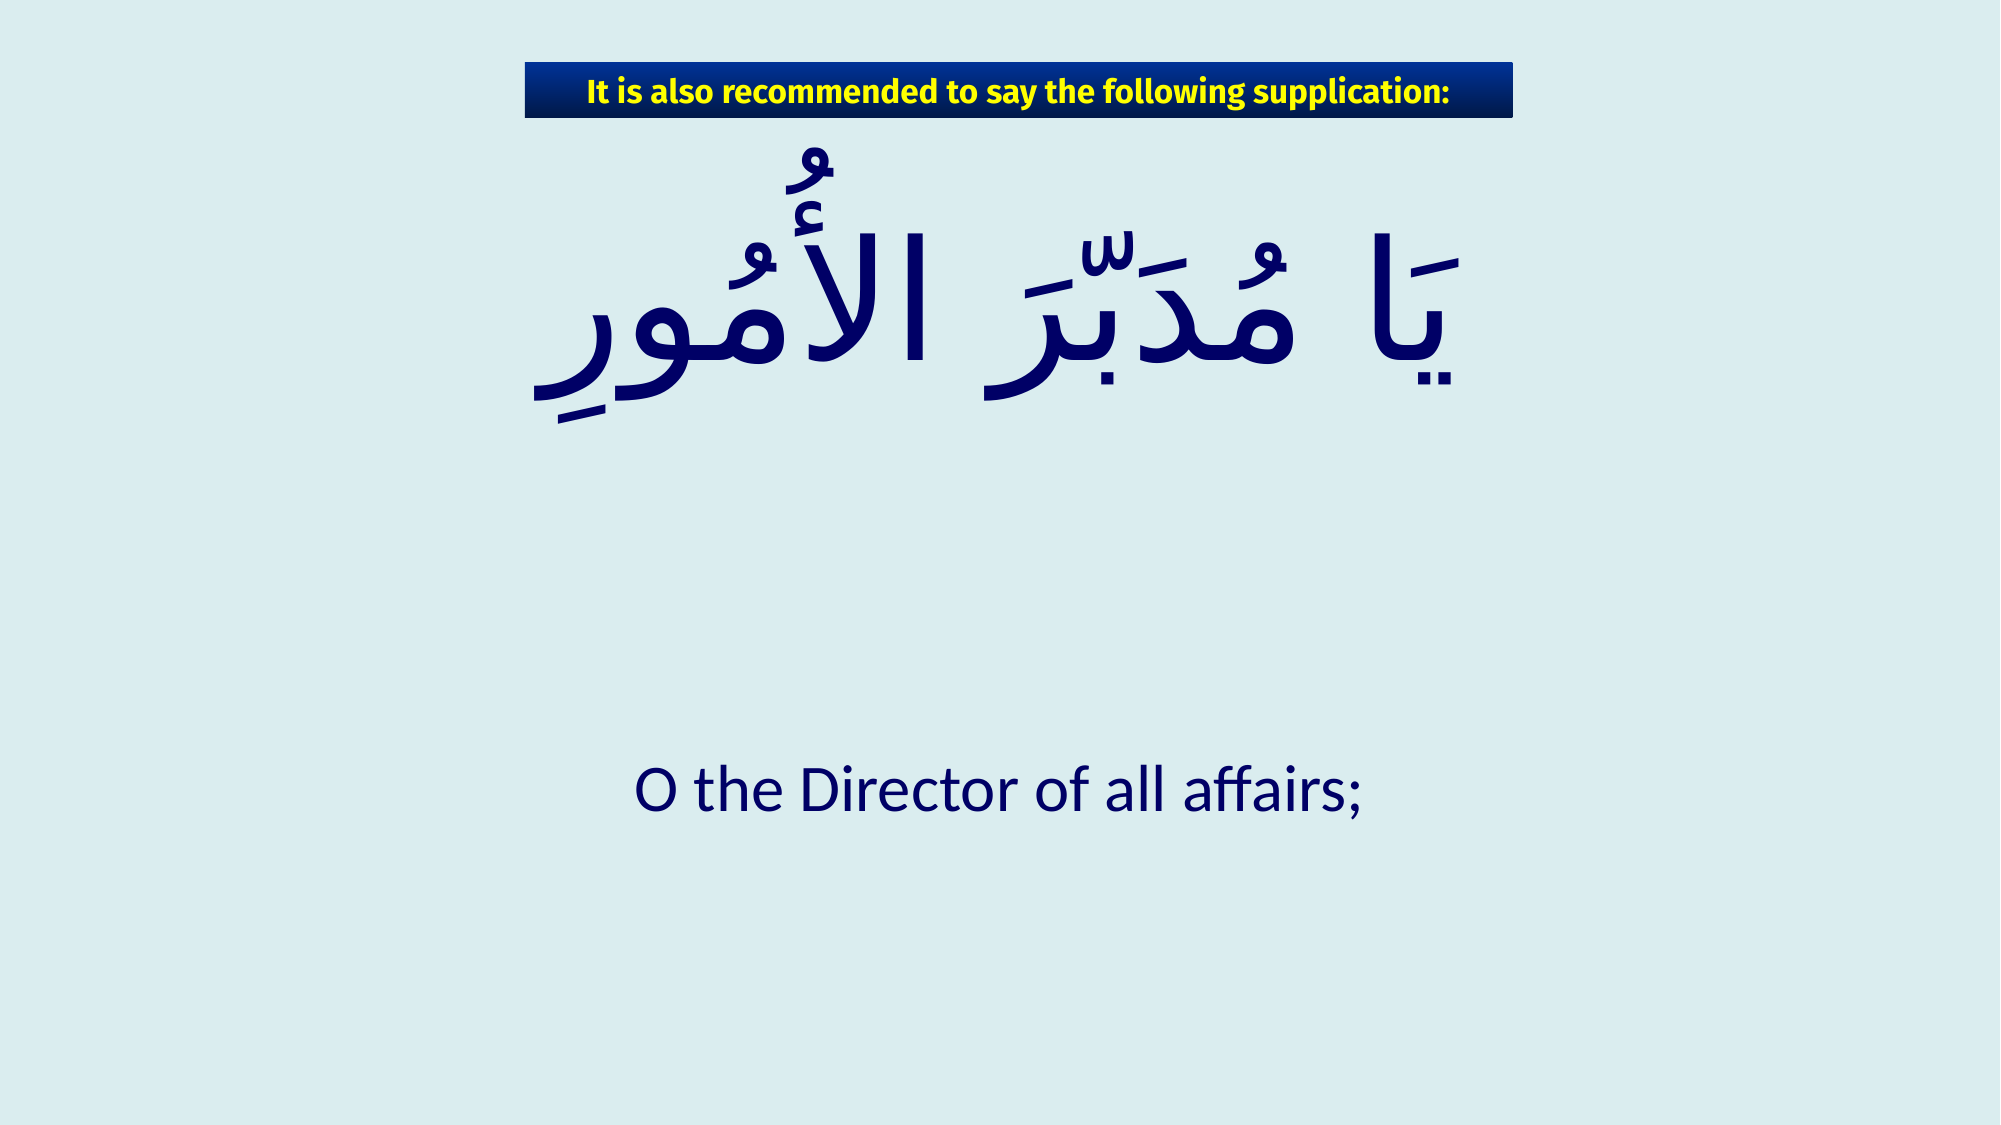

It is also recommended to say the following supplication:
# يَا مُدَبّرَ الأُمُورِ
O the Director of all affairs;